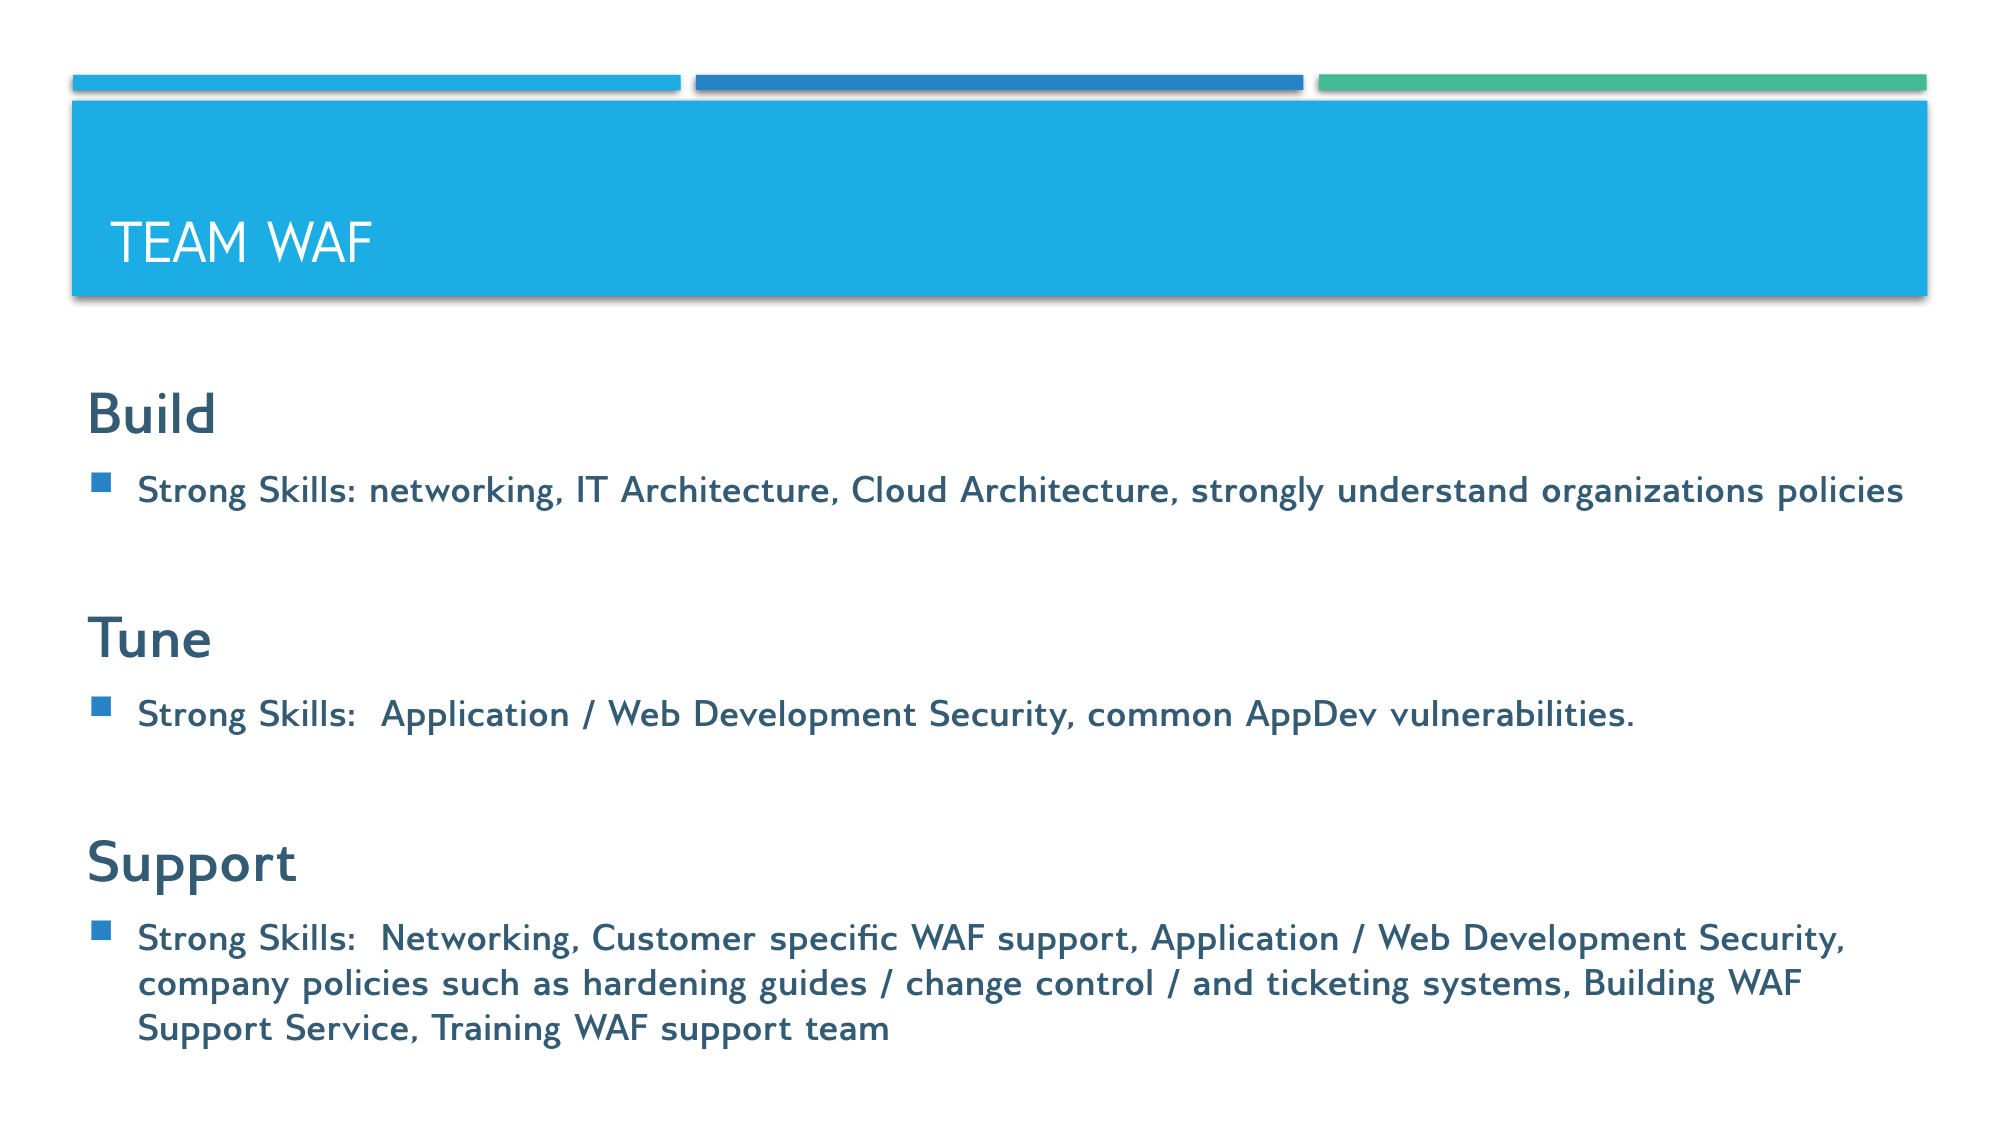

# Team WAF
Build
Strong Skills: networking, IT Architecture, Cloud Architecture, strongly understand organizations policies

Tune
Strong Skills:  Application / Web Development Security, common AppDev vulnerabilities.

Support
Strong Skills:  Networking, Customer specific WAF support, Application / Web Development Security, company policies such as hardening guides / change control / and ticketing systems, Building WAF Support Service, Training WAF support team